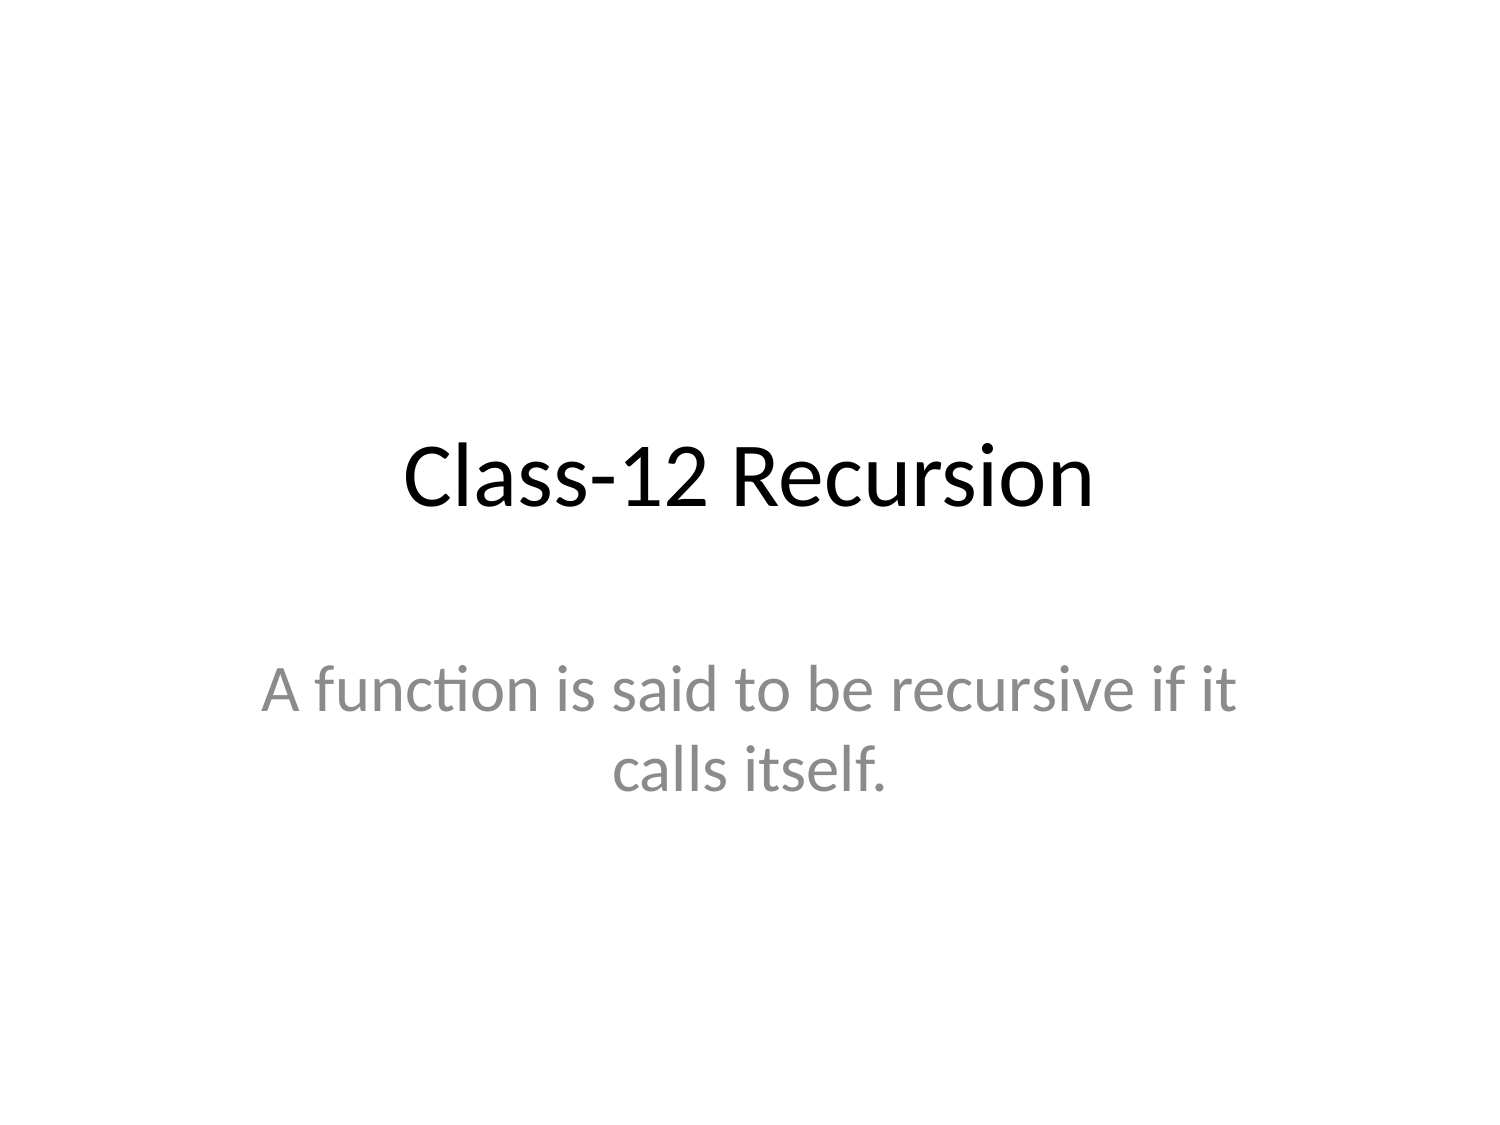

# Class-12 Recursion
A function is said to be recursive if it calls itself.